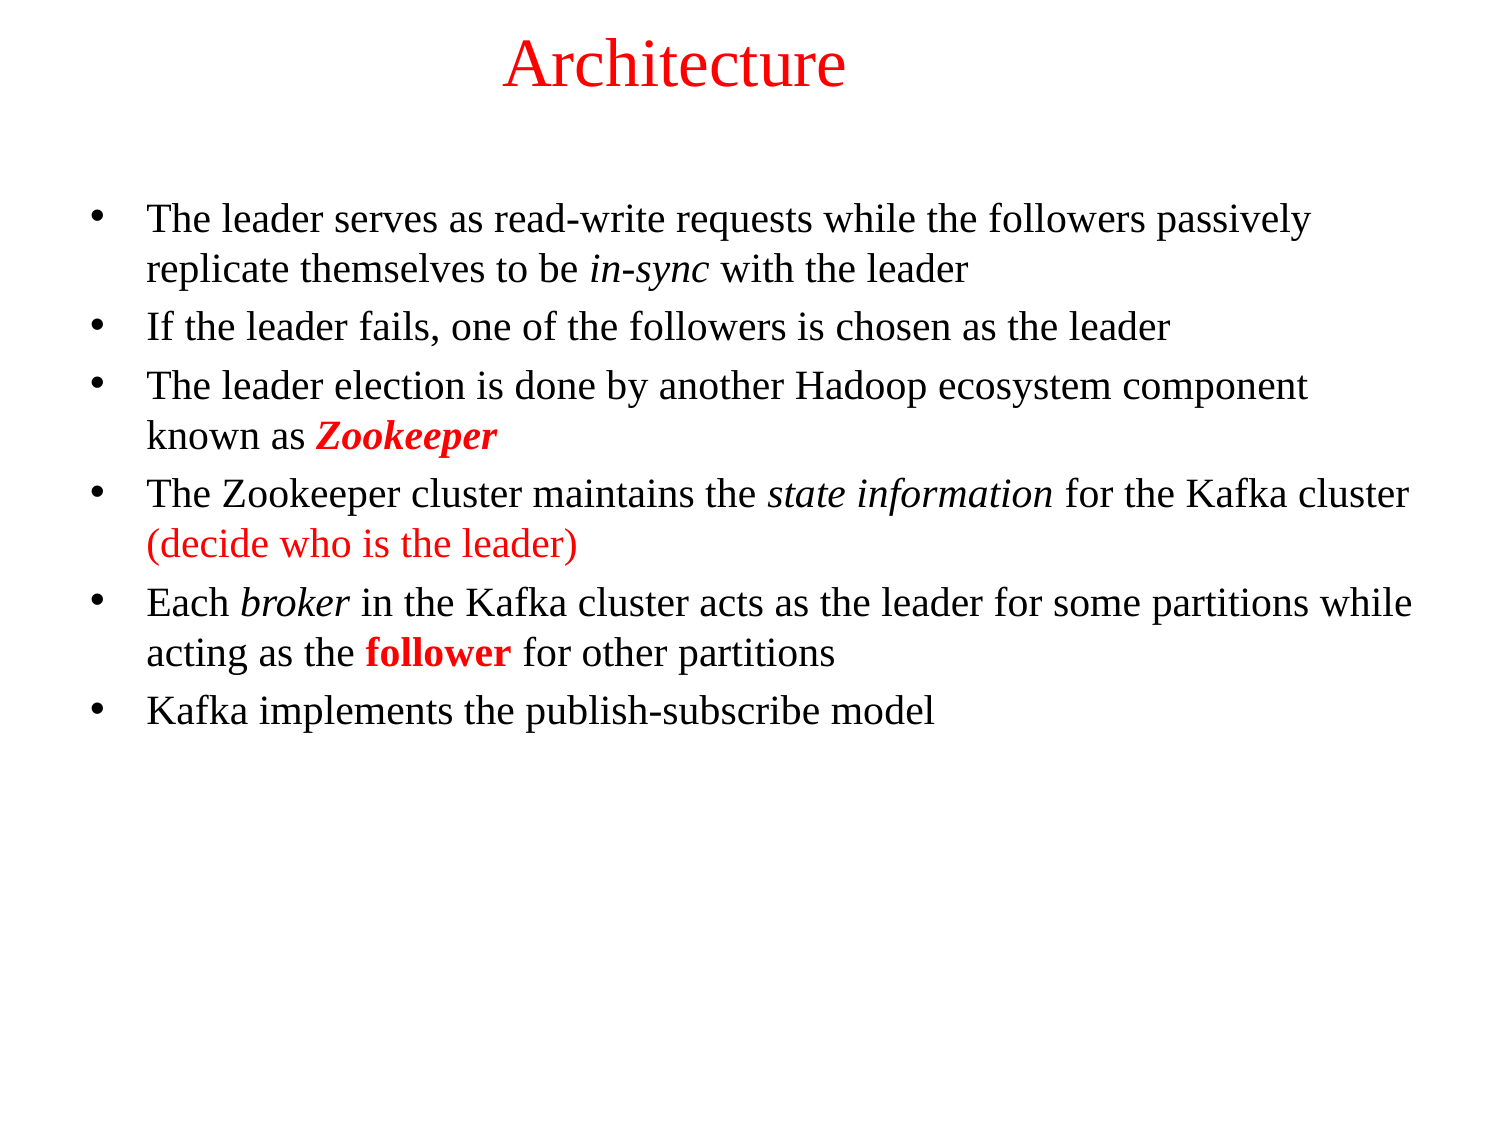

# Architecture
The leader serves as read-write requests while the followers passively replicate themselves to be in-sync with the leader
If the leader fails, one of the followers is chosen as the leader
The leader election is done by another Hadoop ecosystem component known as Zookeeper
The Zookeeper cluster maintains the state information for the Kafka cluster (decide who is the leader)
Each broker in the Kafka cluster acts as the leader for some partitions while acting as the follower for other partitions
Kafka implements the publish-subscribe model